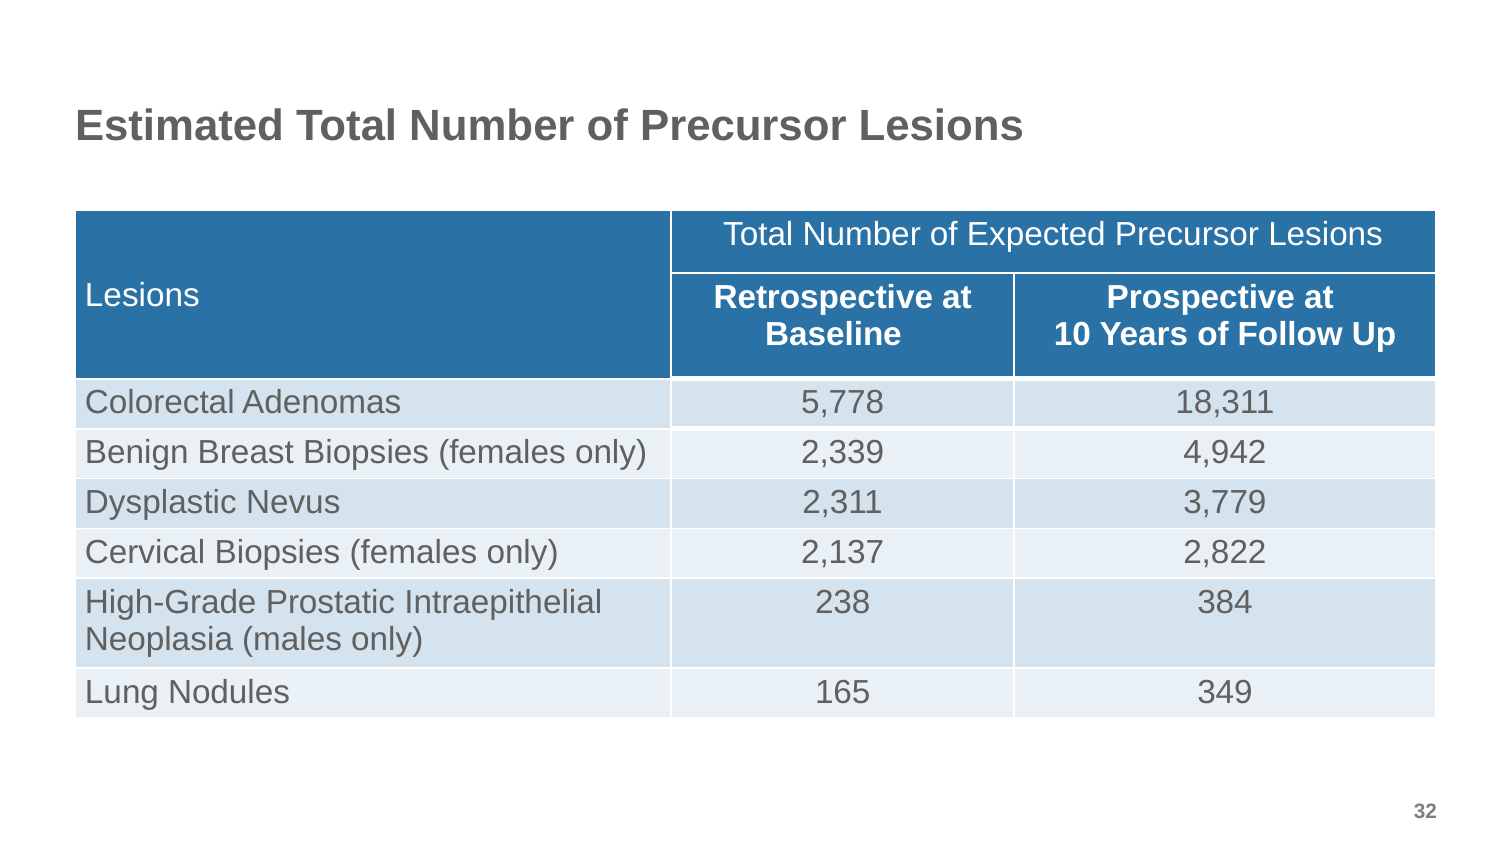

# Estimated Total Number of Precursor Lesions
| Lesions | Total Number of Expected Precursor Lesions |  |
| --- | --- | --- |
|  | Retrospective at Baseline | Prospective at  10 Years of Follow Up |
| Colorectal Adenomas | 5,778 | 18,311 |
| Benign Breast Biopsies (females only) | 2,339 | 4,942 |
| Dysplastic Nevus | 2,311 | 3,779 |
| Cervical Biopsies (females only) | 2,137 | 2,822 |
| High-Grade Prostatic Intraepithelial Neoplasia (males only) | 238 | 384 |
| Lung Nodules | 165 | 349 |